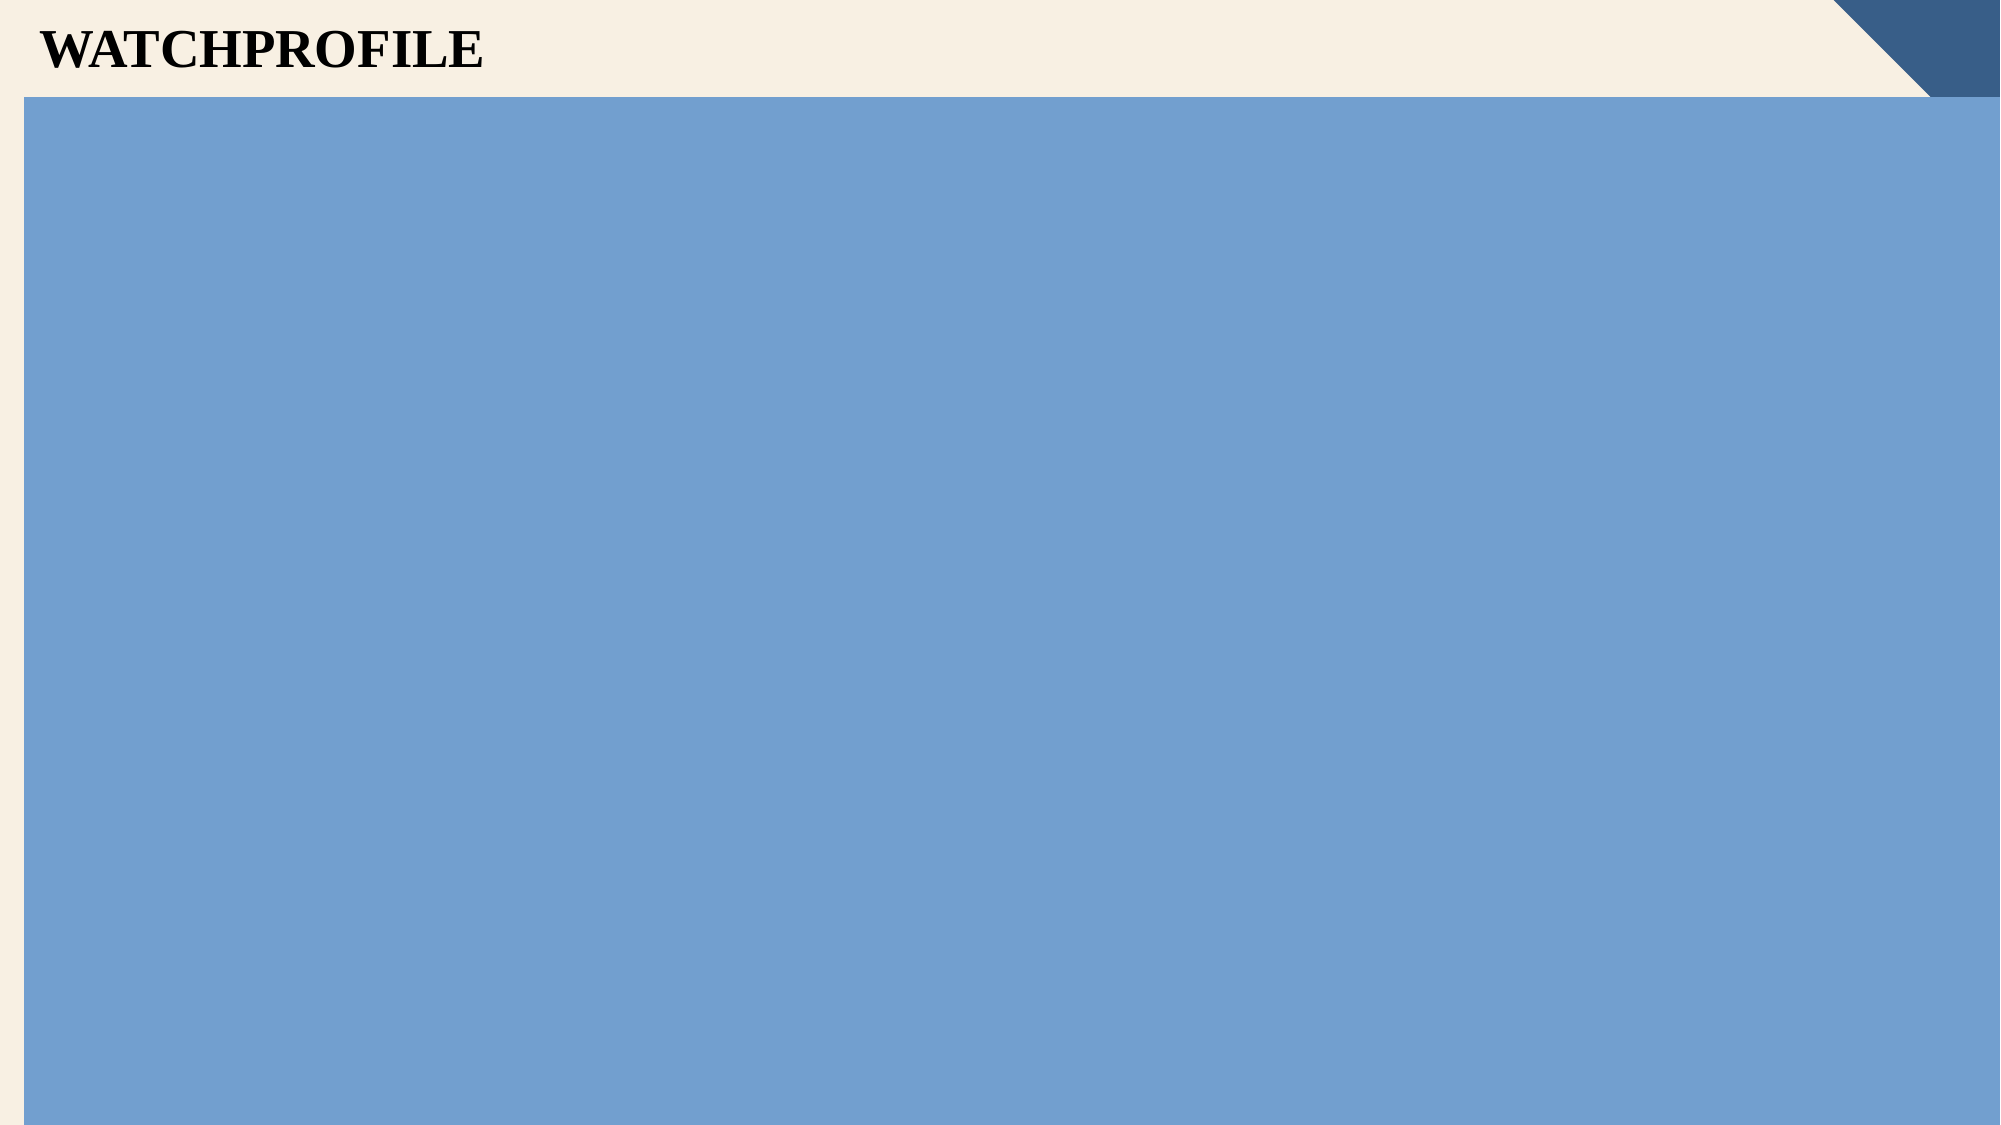

WATCHPROFILE
INSERT INTO WatchProfile VALUES ('Kids', 'Punjabi', 60, 17, 104);
INSERT INTO WatchProfile VALUES ('General', 'Telugu', 80, 17, 105);
INSERT INTO WatchProfile VALUES ('General', 'Tamil', 100, 17, 106);
INSERT INTO WatchProfile VALUES ('Kids', 'Hindi', 70, 18, 107);
INSERT INTO WatchProfile VALUES ('General', 'Telugu', 90, 18, 108);
INSERT INTO WatchProfile VALUES ('General', 'Punjabi', 100, 18, 109);
INSERT INTO WatchProfile VALUES ('Kids', 'Telugu', 80, 19, 110);
INSERT INTO WatchProfile VALUES ('General', 'Hindi', 100, 19, 111);
INSERT INTO WatchProfile VALUES ('General', 'Punjabi', 100, 19, 112);
INSERT INTO WatchProfile VALUES ('Kids', 'Tamil', 90, 20, 113);
INSERT INTO WatchProfile VALUES ('General', 'Tamil', 100, 20, 114);
INSERT INTO WatchProfile VALUES ('General', 'Odia', 100, 20, 115);
42